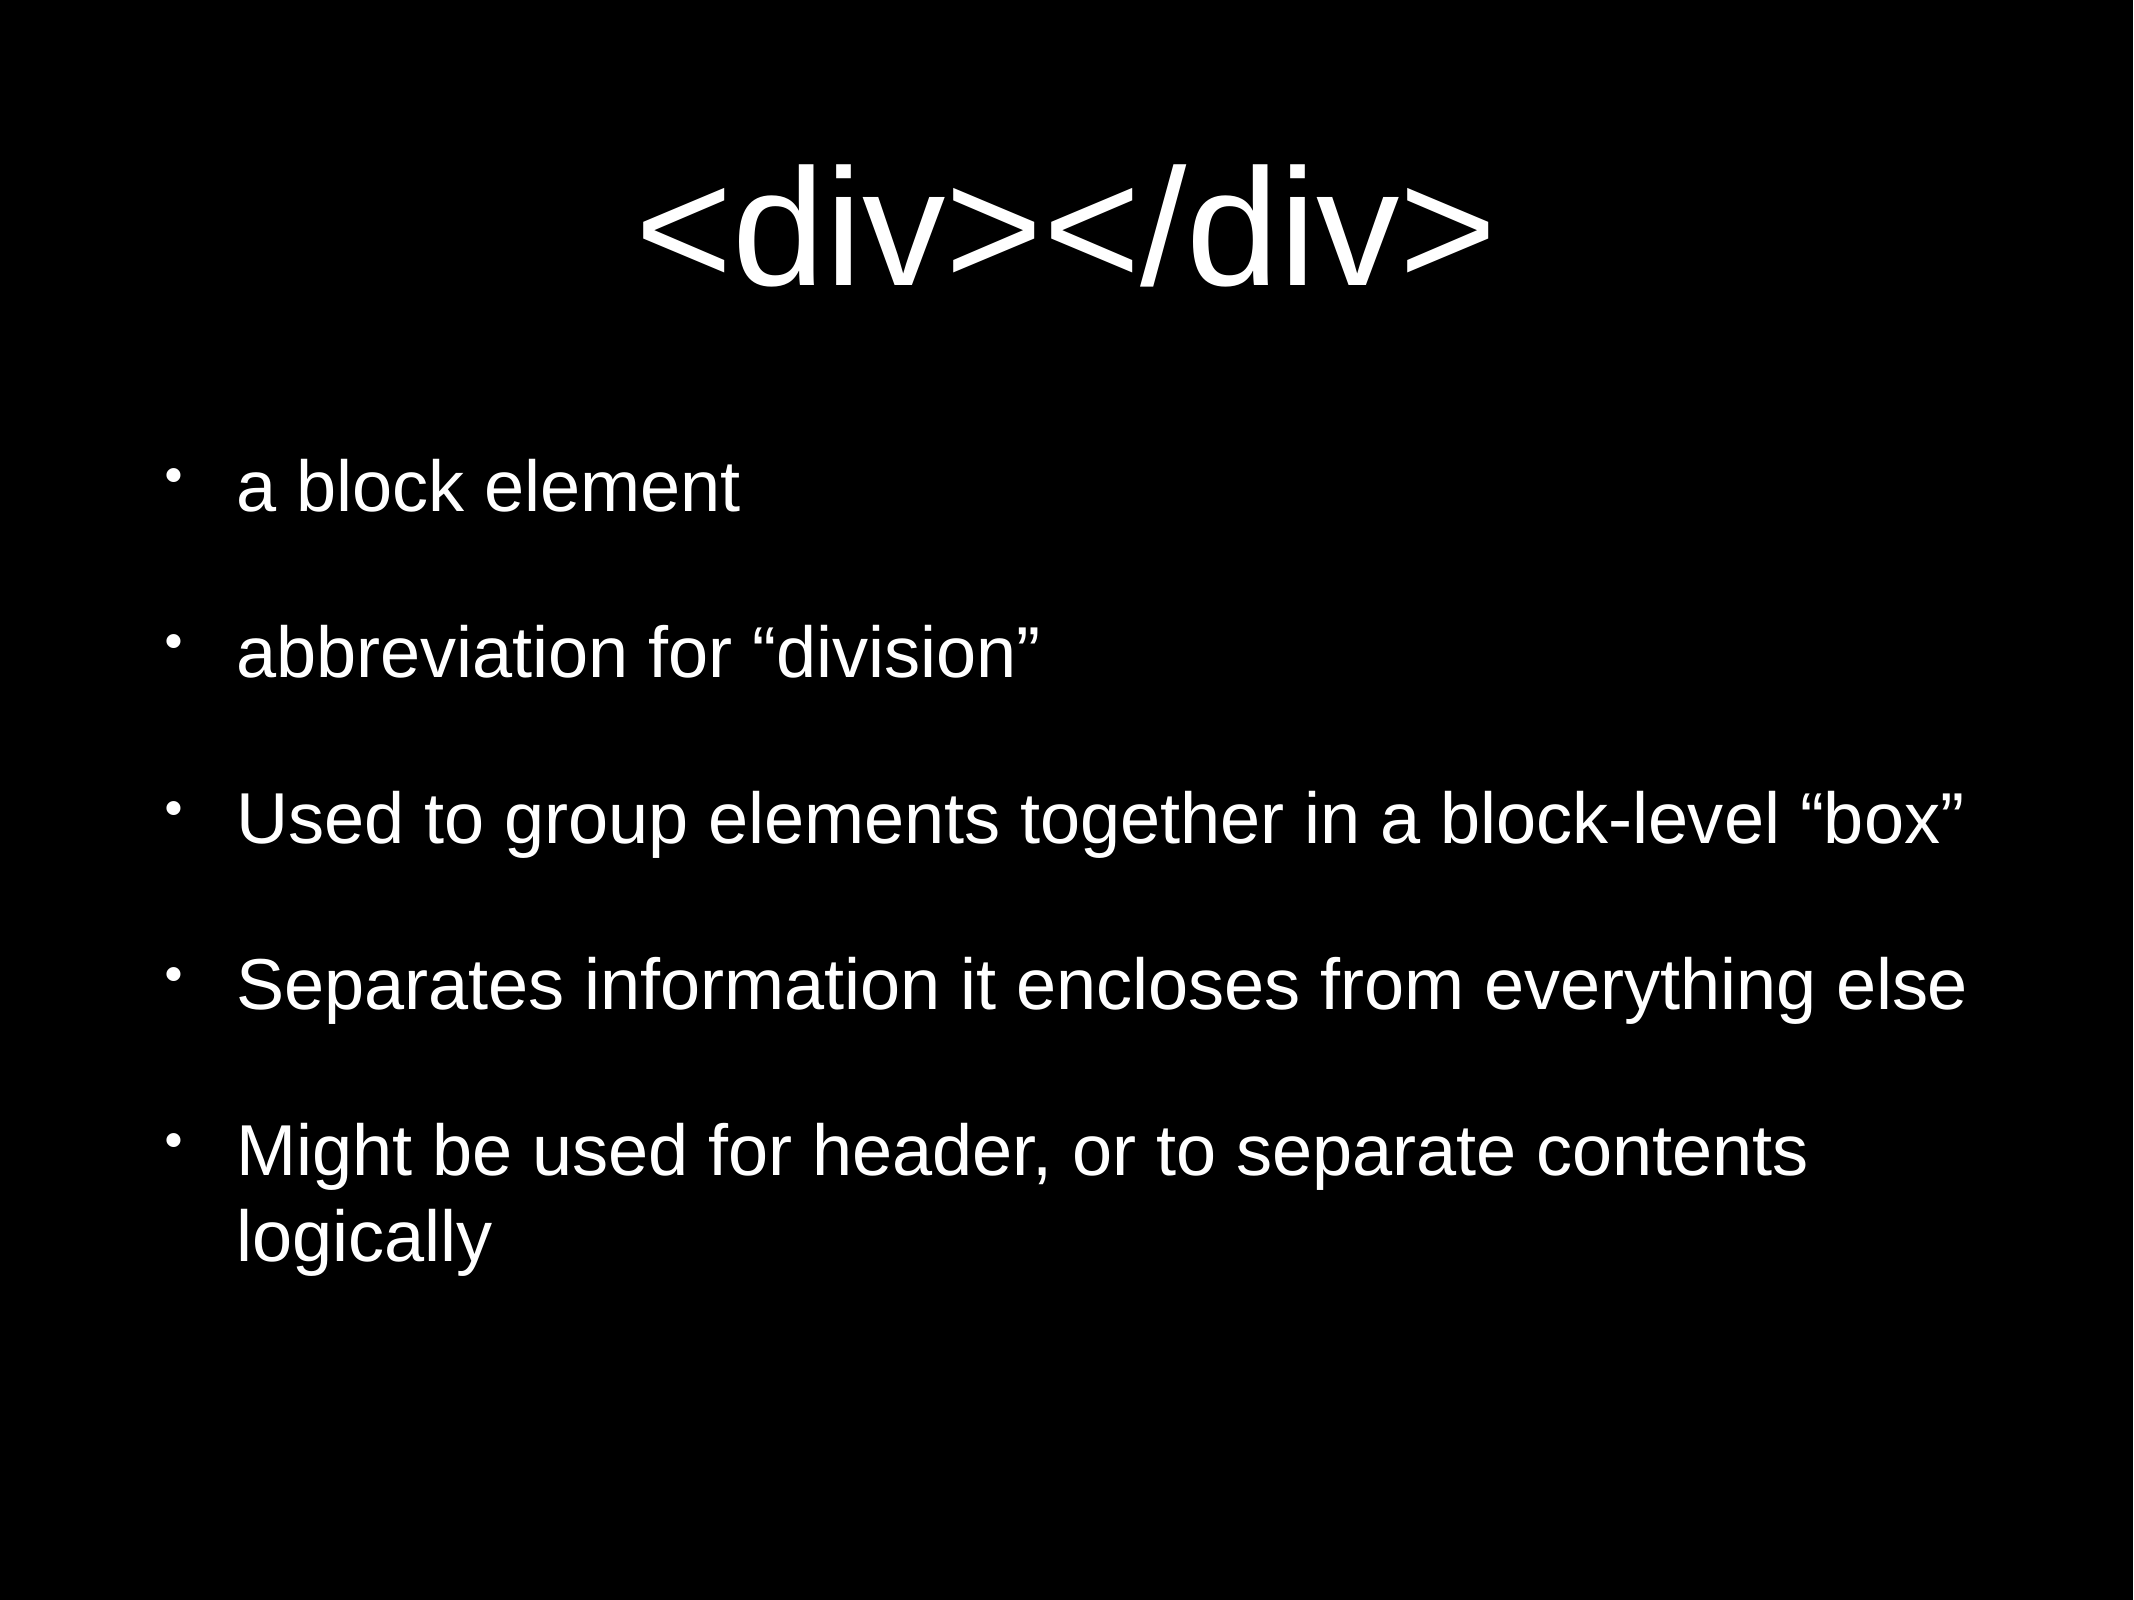

# <div></div>
a block element
abbreviation for “division”
Used to group elements together in a block-level “box”
Separates information it encloses from everything else
Might be used for header, or to separate contents logically